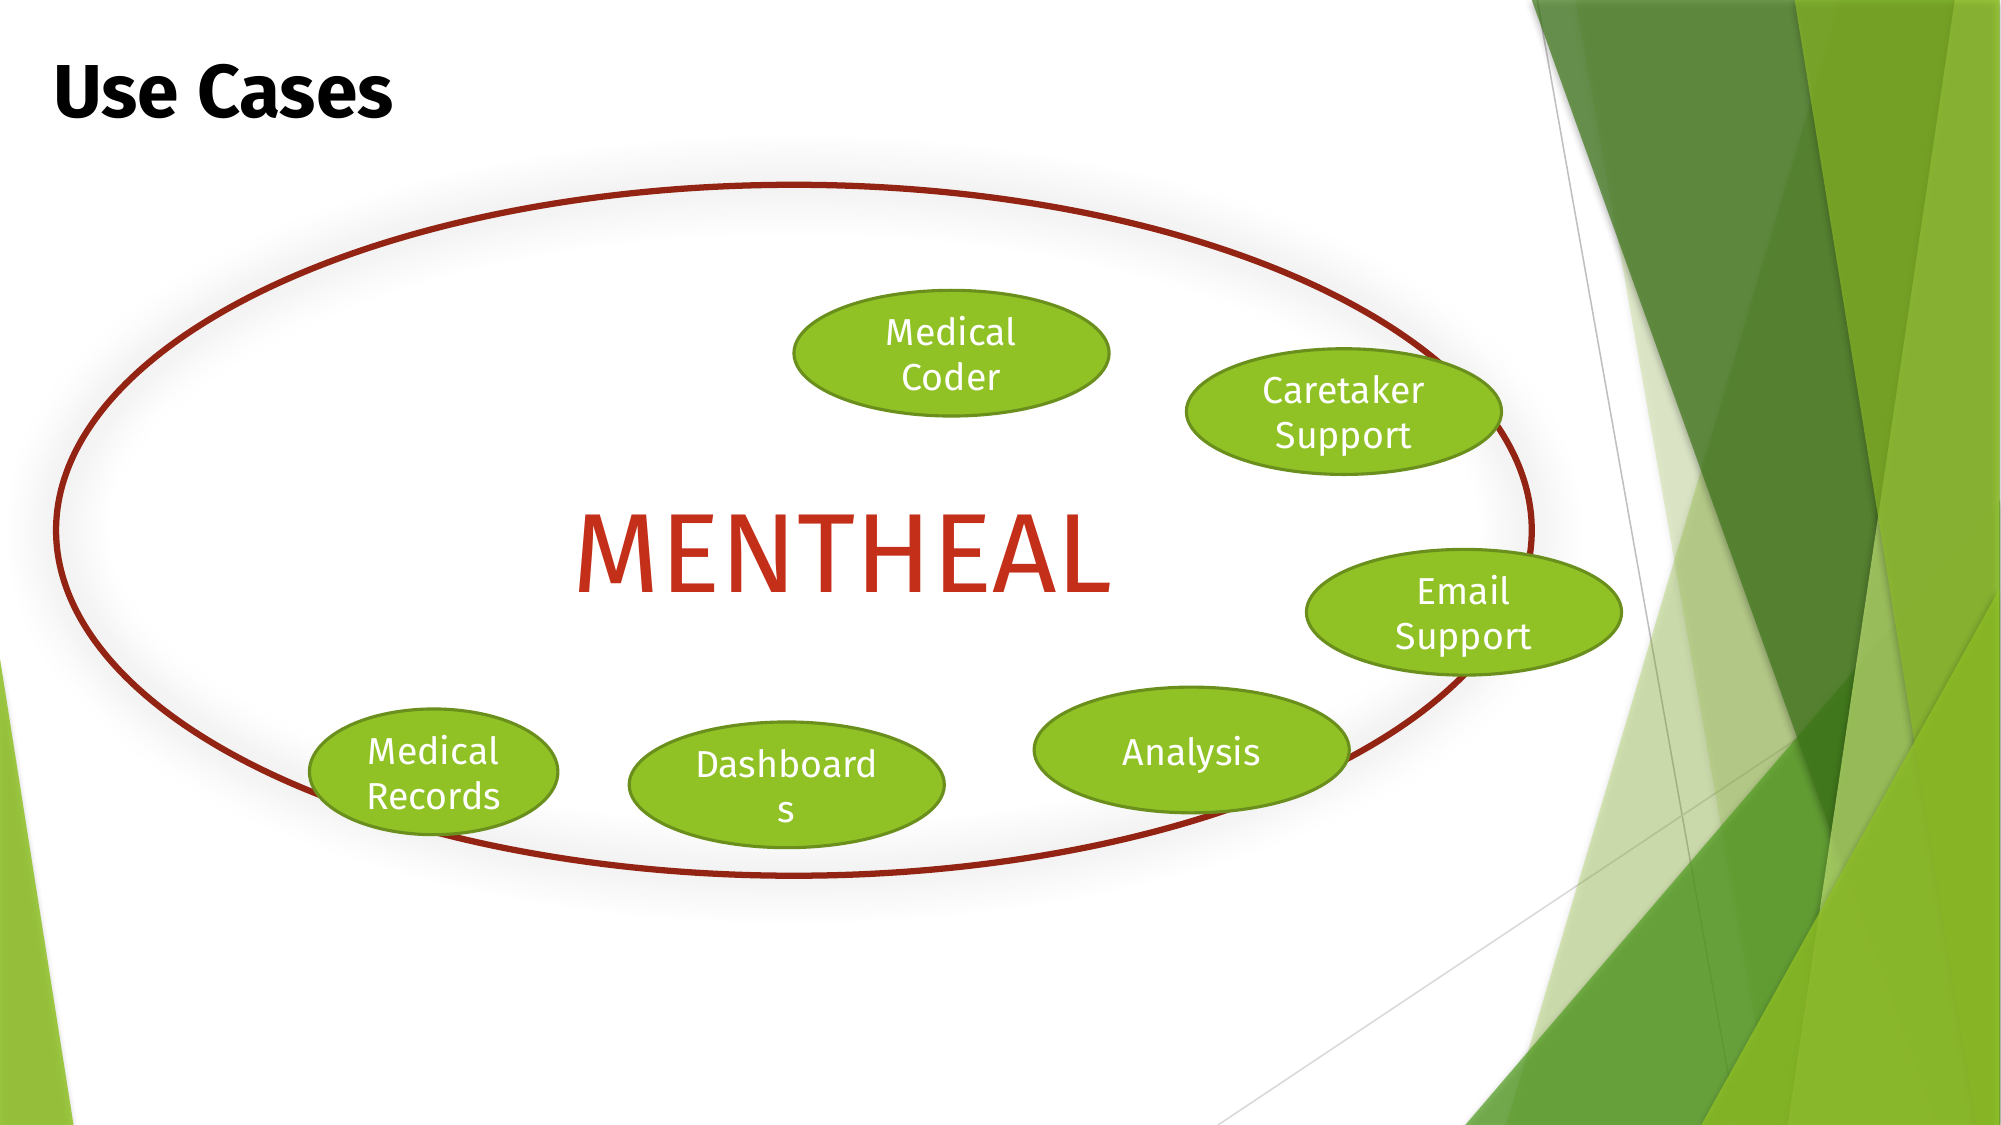

# Use Cases

Medical Coder
Caretaker Support
MENTHEAL
Email Support
Analysis
Medical Records
Dashboards